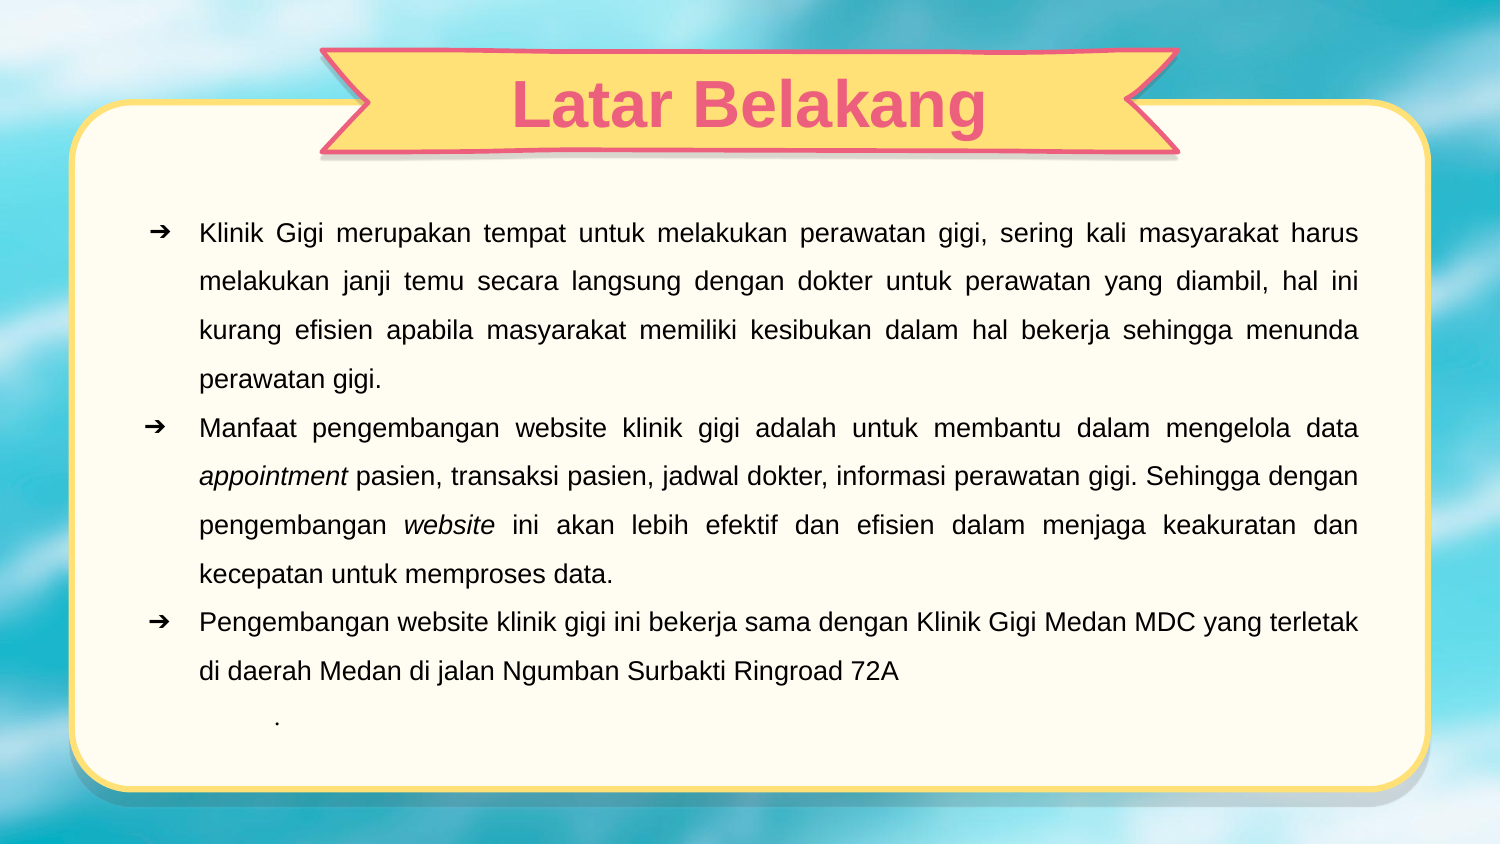

# Latar Belakang
Klinik Gigi merupakan tempat untuk melakukan perawatan gigi, sering kali masyarakat harus melakukan janji temu secara langsung dengan dokter untuk perawatan yang diambil, hal ini kurang efisien apabila masyarakat memiliki kesibukan dalam hal bekerja sehingga menunda perawatan gigi.
Manfaat pengembangan website klinik gigi adalah untuk membantu dalam mengelola data appointment pasien, transaksi pasien, jadwal dokter, informasi perawatan gigi. Sehingga dengan pengembangan website ini akan lebih efektif dan efisien dalam menjaga keakuratan dan kecepatan untuk memproses data.
Pengembangan website klinik gigi ini bekerja sama dengan Klinik Gigi Medan MDC yang terletak di daerah Medan di jalan Ngumban Surbakti Ringroad 72A
.